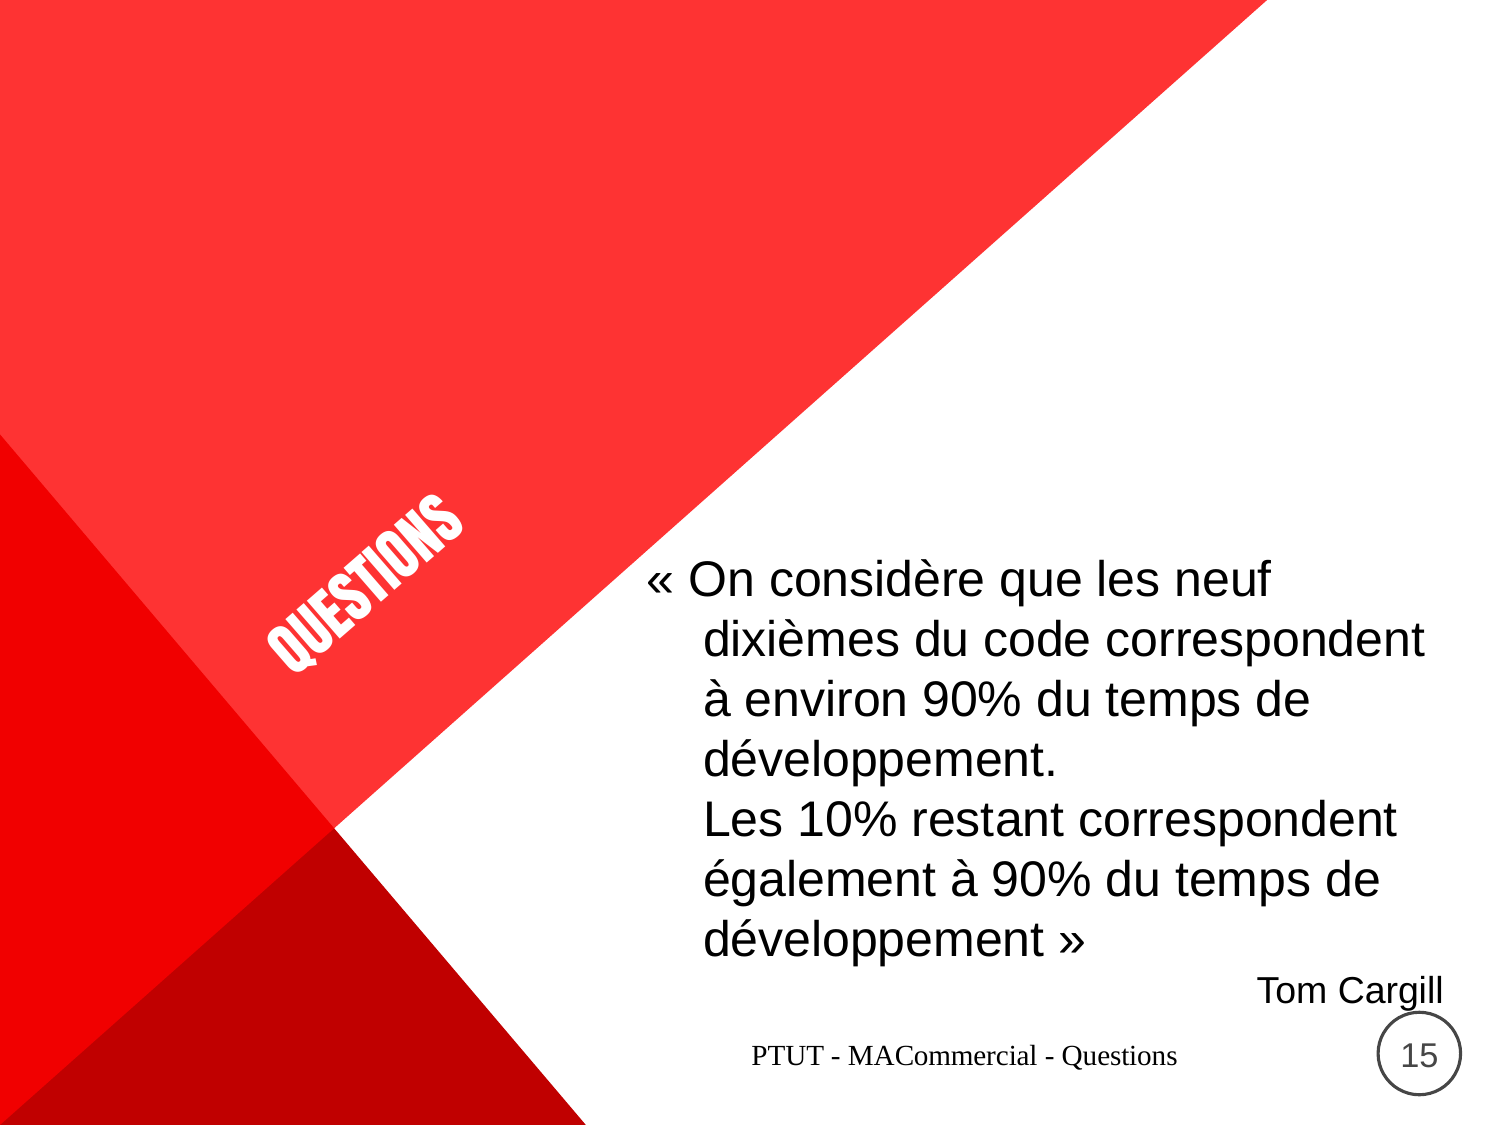

# Questions

« On considère que les neuf dixièmes du code correspondent à environ 90% du temps de développement.
	Les 10% restant correspondent également à 90% du temps de développement »
Tom Cargill
15
PTUT - MACommercial - Questions